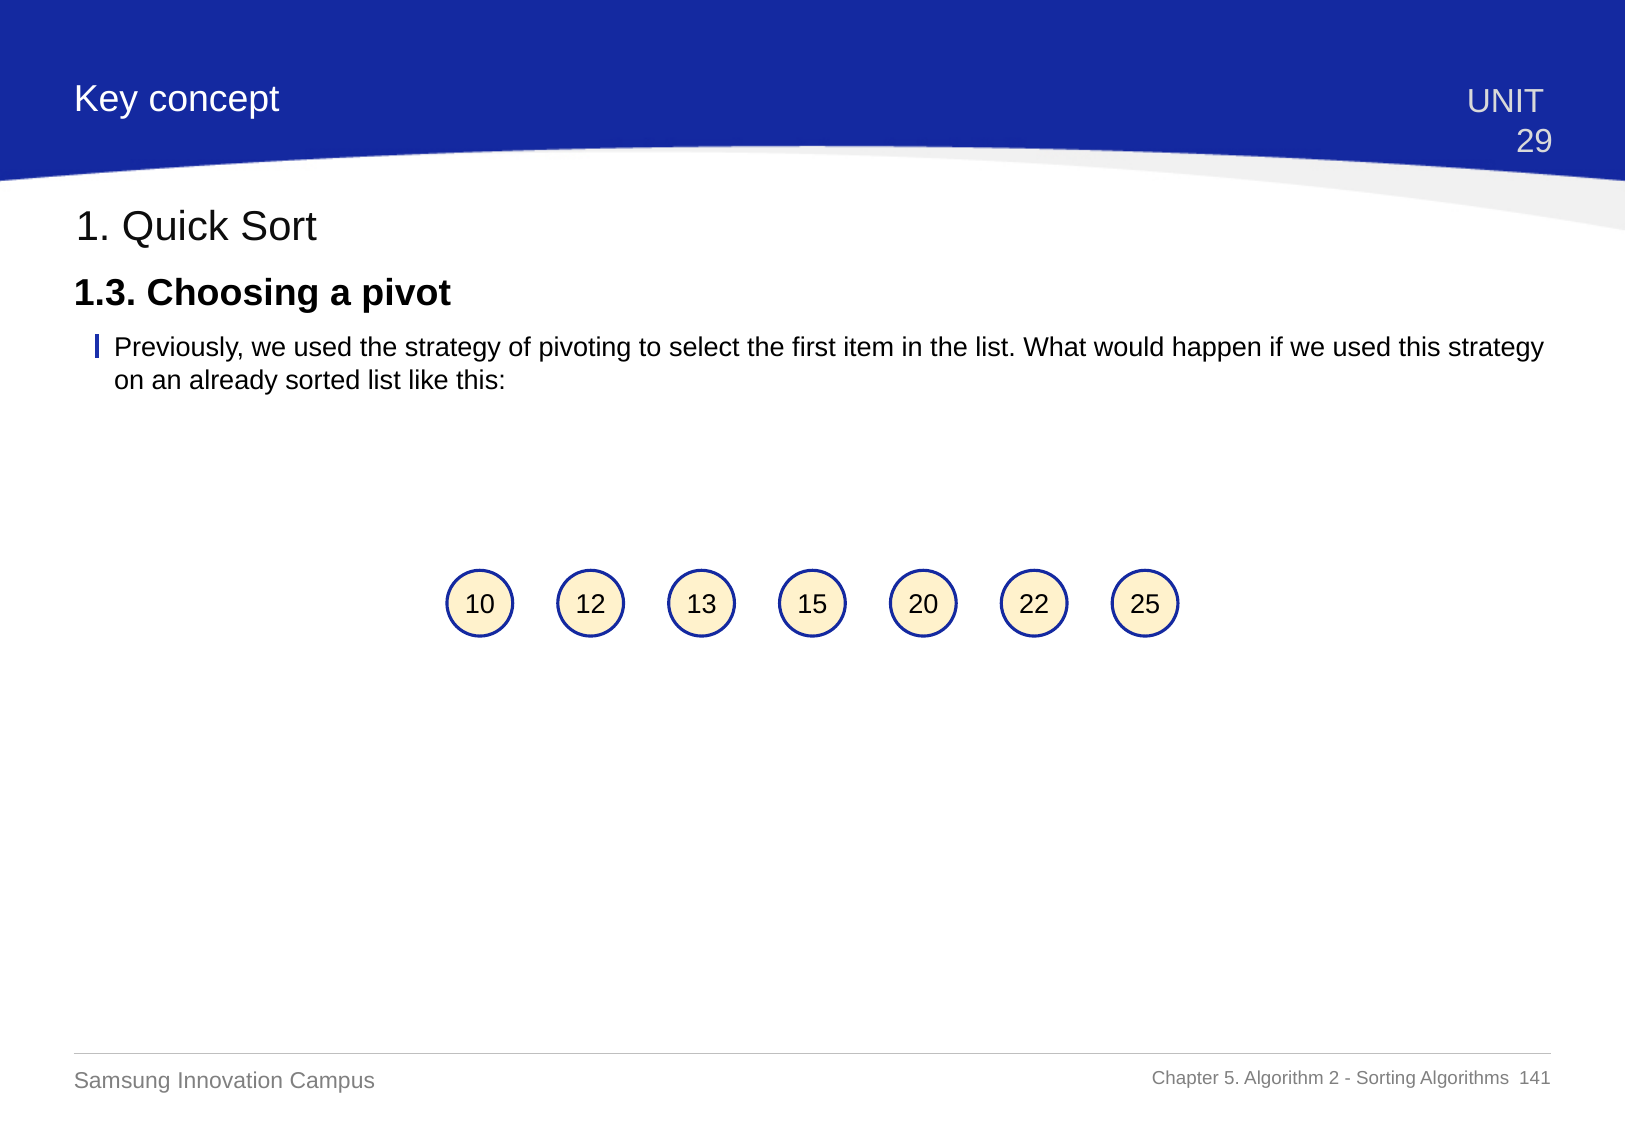

Key concept
UNIT  29
1. Quick Sort
1.3. Choosing a pivot
Previously, we used the strategy of pivoting to select the first item in the list. What would happen if we used this strategy on an already sorted list like this:
10
12
13
15
20
22
25